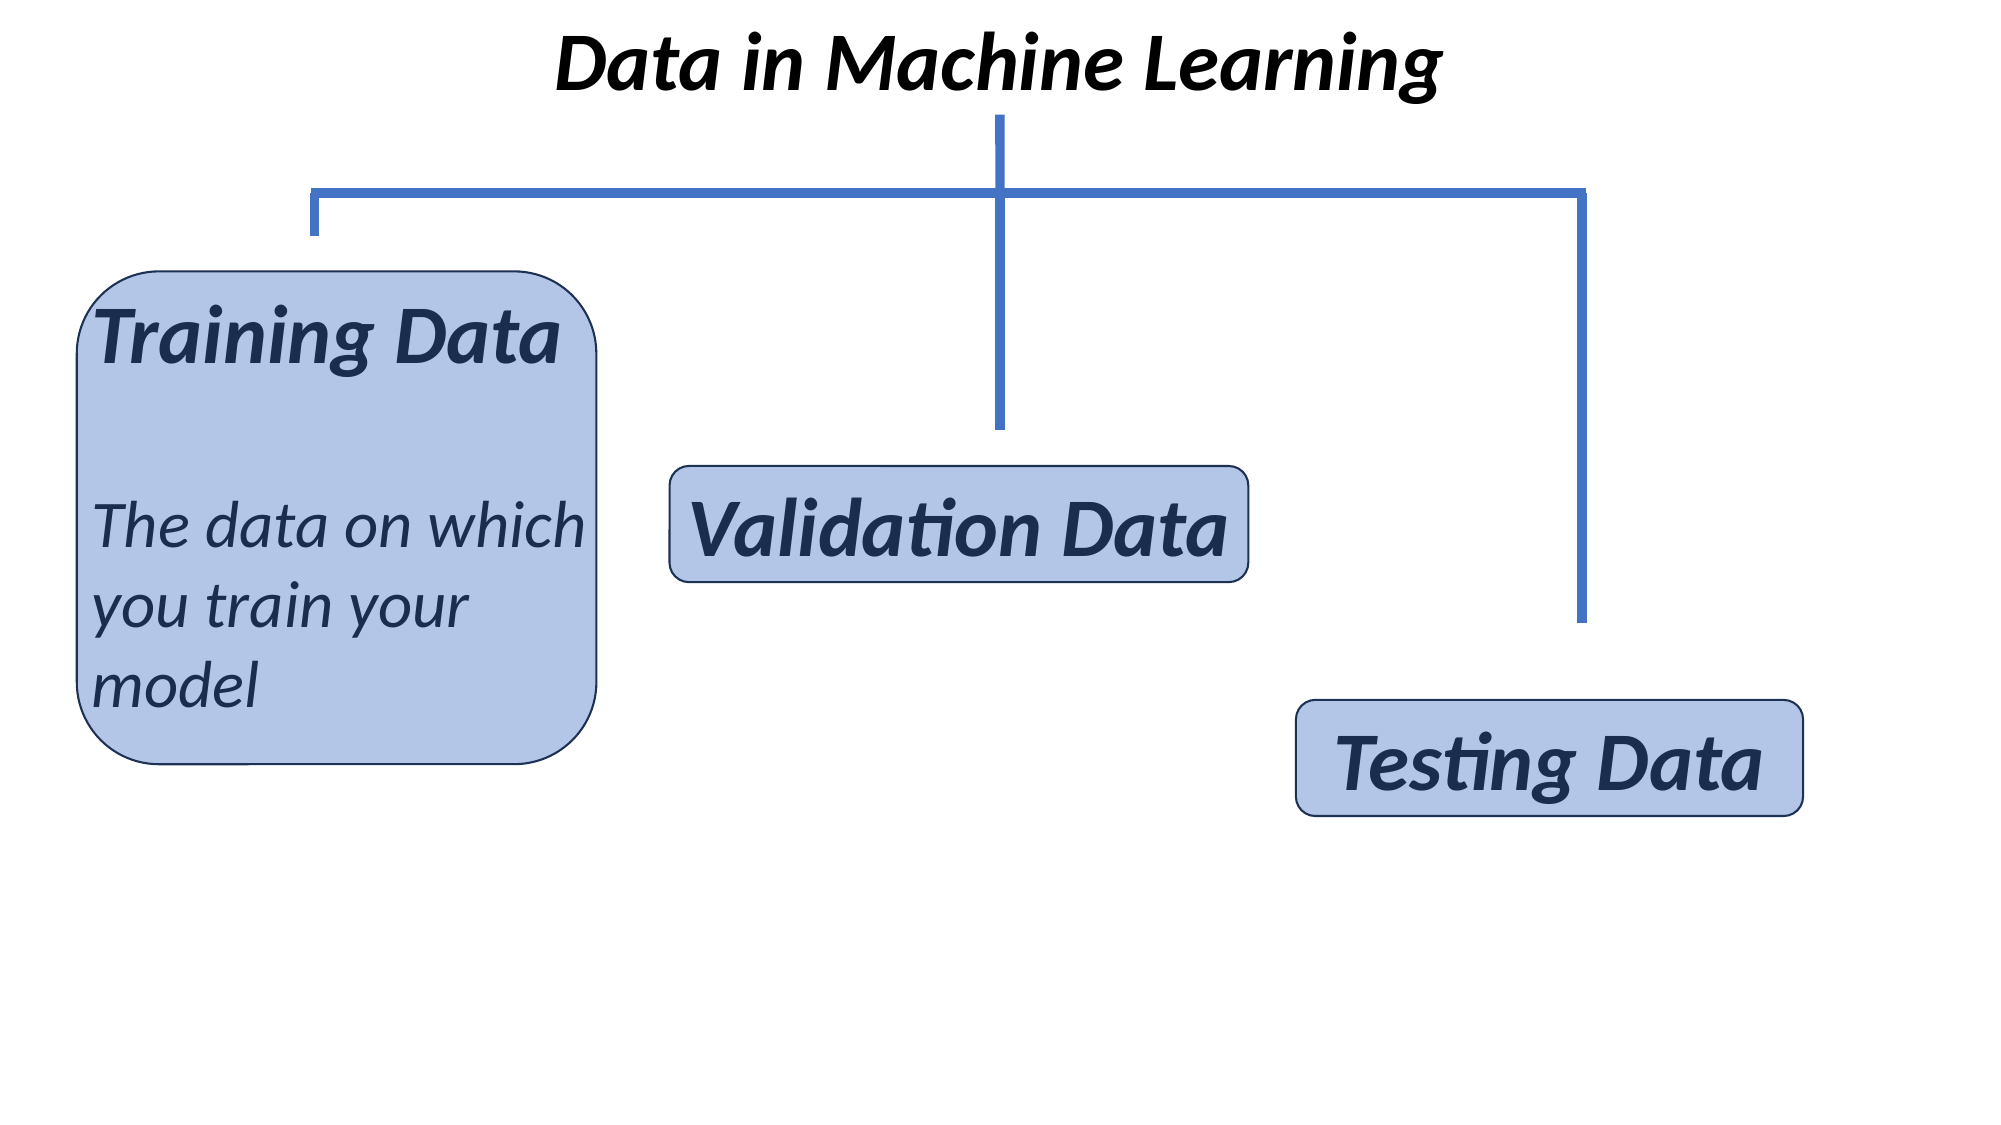

Data in Machine Learning

Training Data

The data on which you train your model
Validation Data

Testing Data